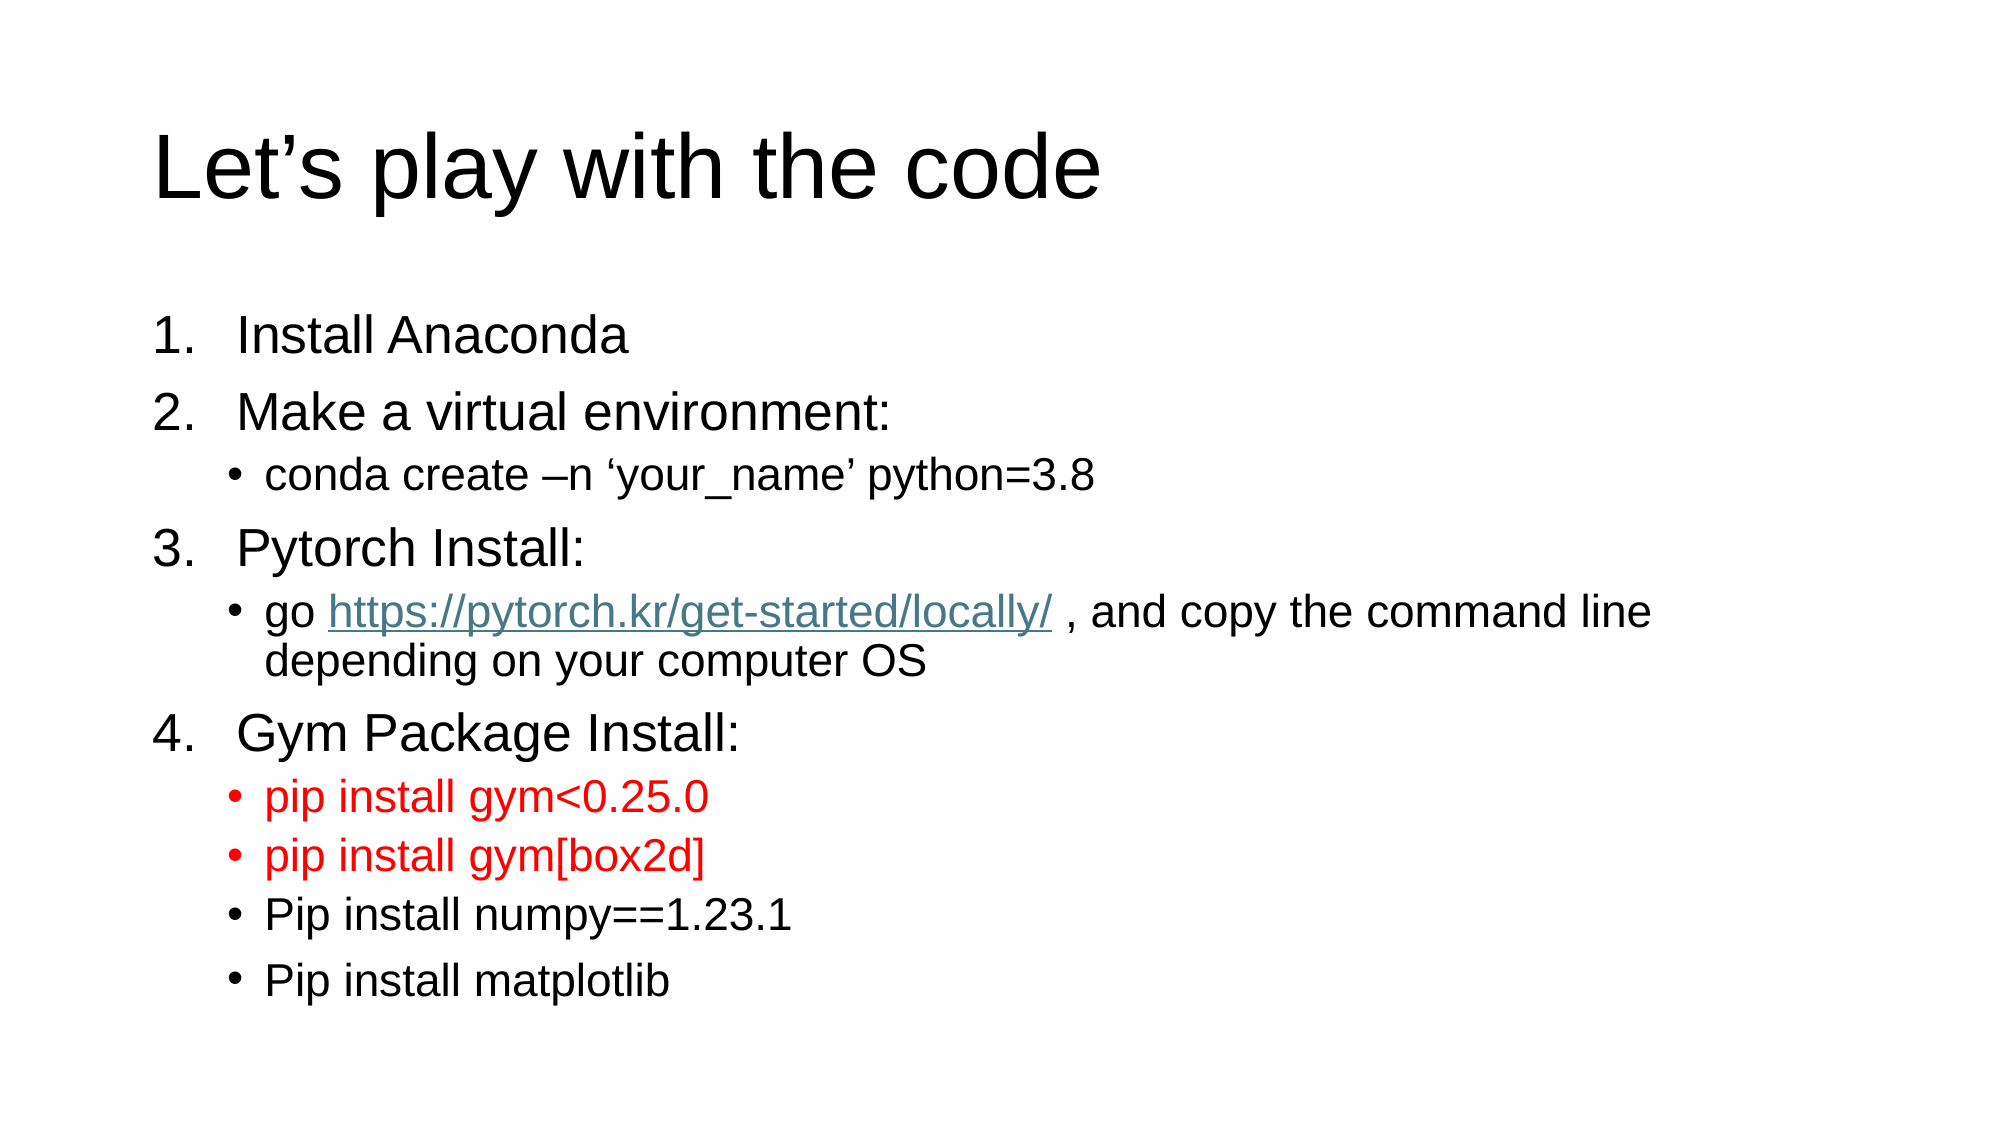

# Let’s play with the code
Install Anaconda
Make a virtual environment:
conda create –n ‘your_name’ python=3.8
Pytorch Install:
go https://pytorch.kr/get-started/locally/ , and copy the command line depending on your computer OS
Gym Package Install:
pip install gym<0.25.0
pip install gym[box2d]
Pip install numpy==1.23.1
Pip install matplotlib